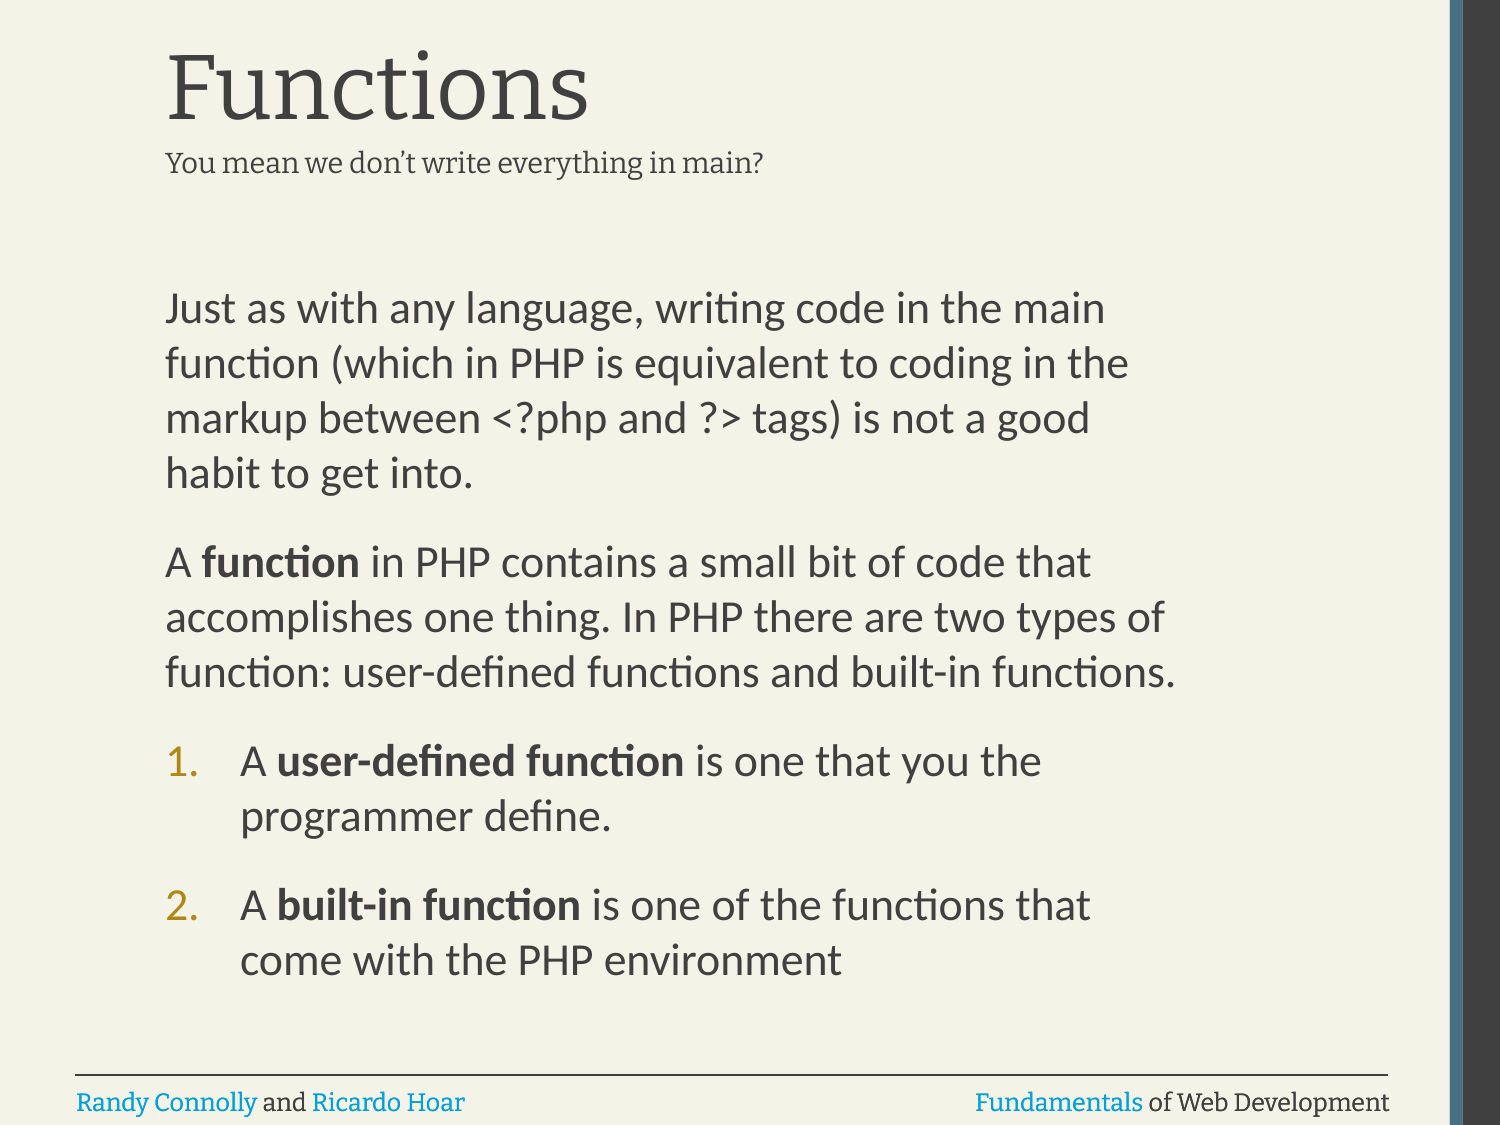

# Functions
You mean we don’t write everything in main?
Just as with any language, writing code in the main function (which in PHP is equivalent to coding in the markup between <?php and ?> tags) is not a good habit to get into.
A function in PHP contains a small bit of code that accomplishes one thing. In PHP there are two types of function: user-defined functions and built-in functions.
A user-defined function is one that you the programmer define.
A built-in function is one of the functions that come with the PHP environment